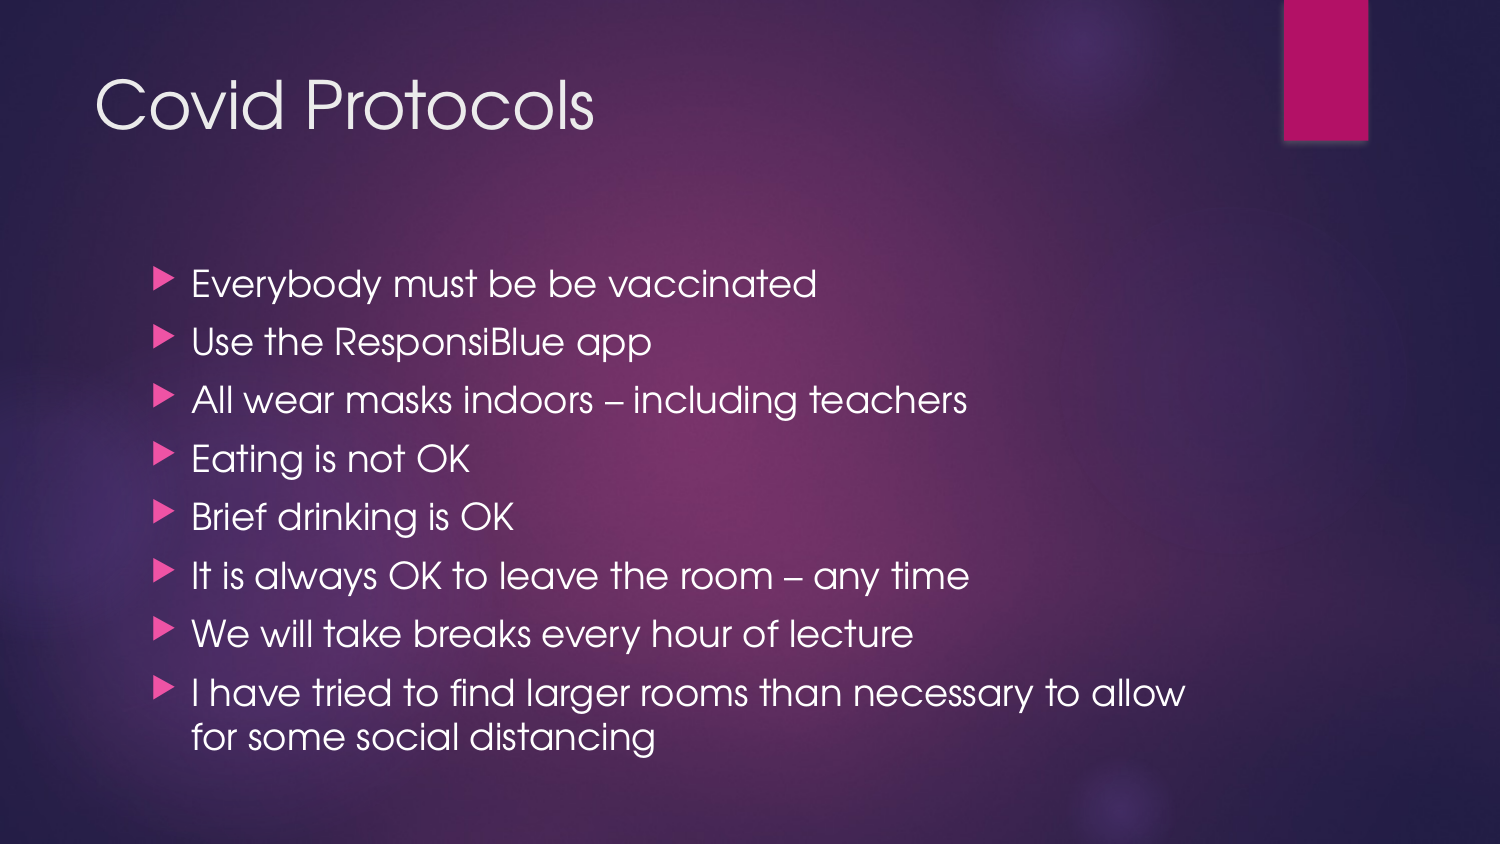

# Covid Protocols
Everybody must be be vaccinated
Use the ResponsiBlue app
All wear masks indoors – including teachers
Eating is not OK
Brief drinking is OK
It is always OK to leave the room – any time
We will take breaks every hour of lecture
I have tried to find larger rooms than necessary to allow for some social distancing